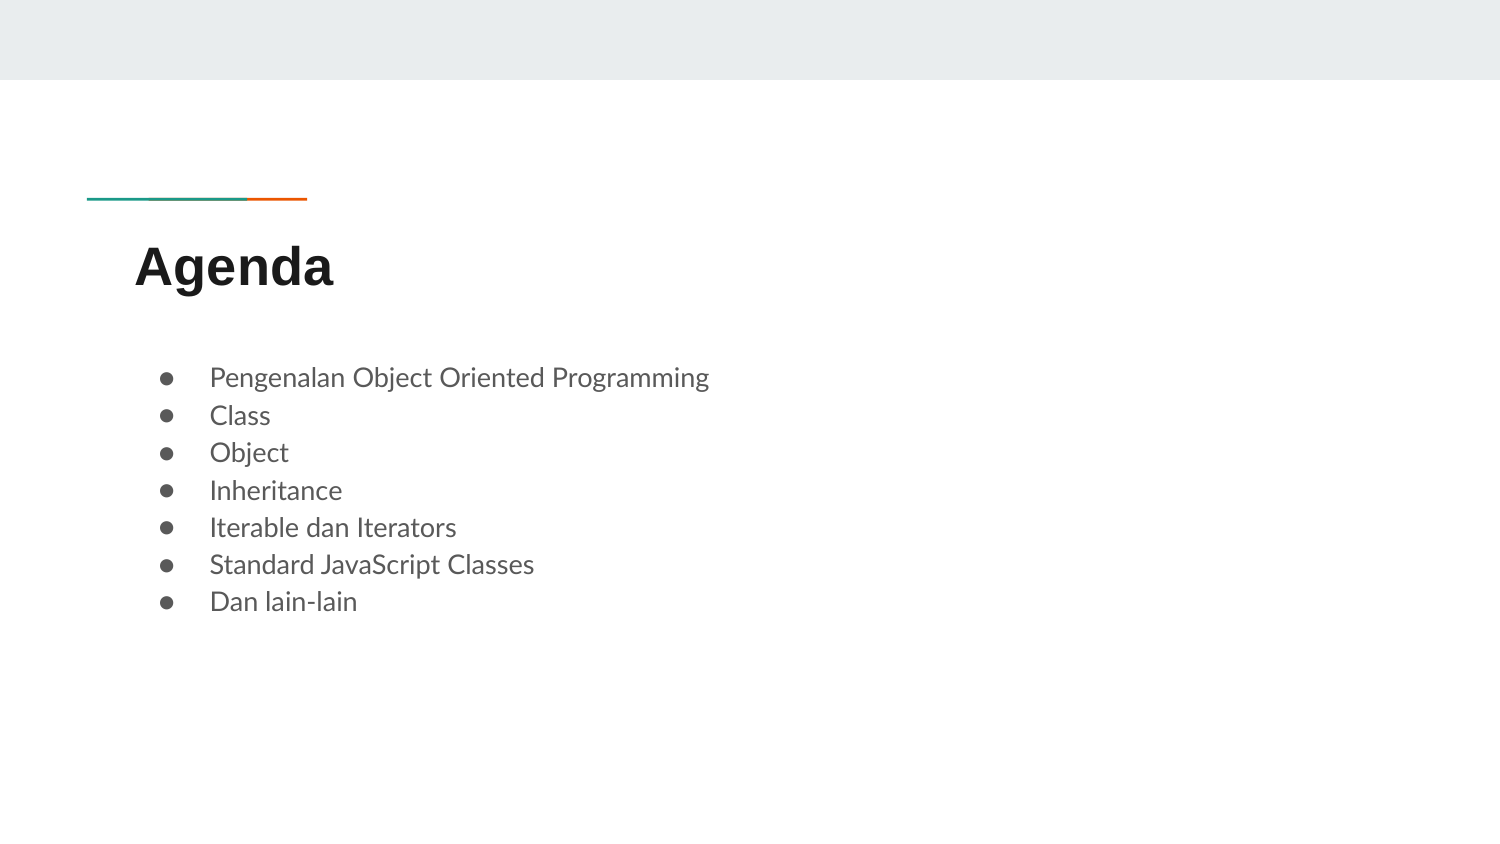

# Agenda
Pengenalan Object Oriented Programming
Class
Object
Inheritance
Iterable dan Iterators
Standard JavaScript Classes
Dan lain-lain